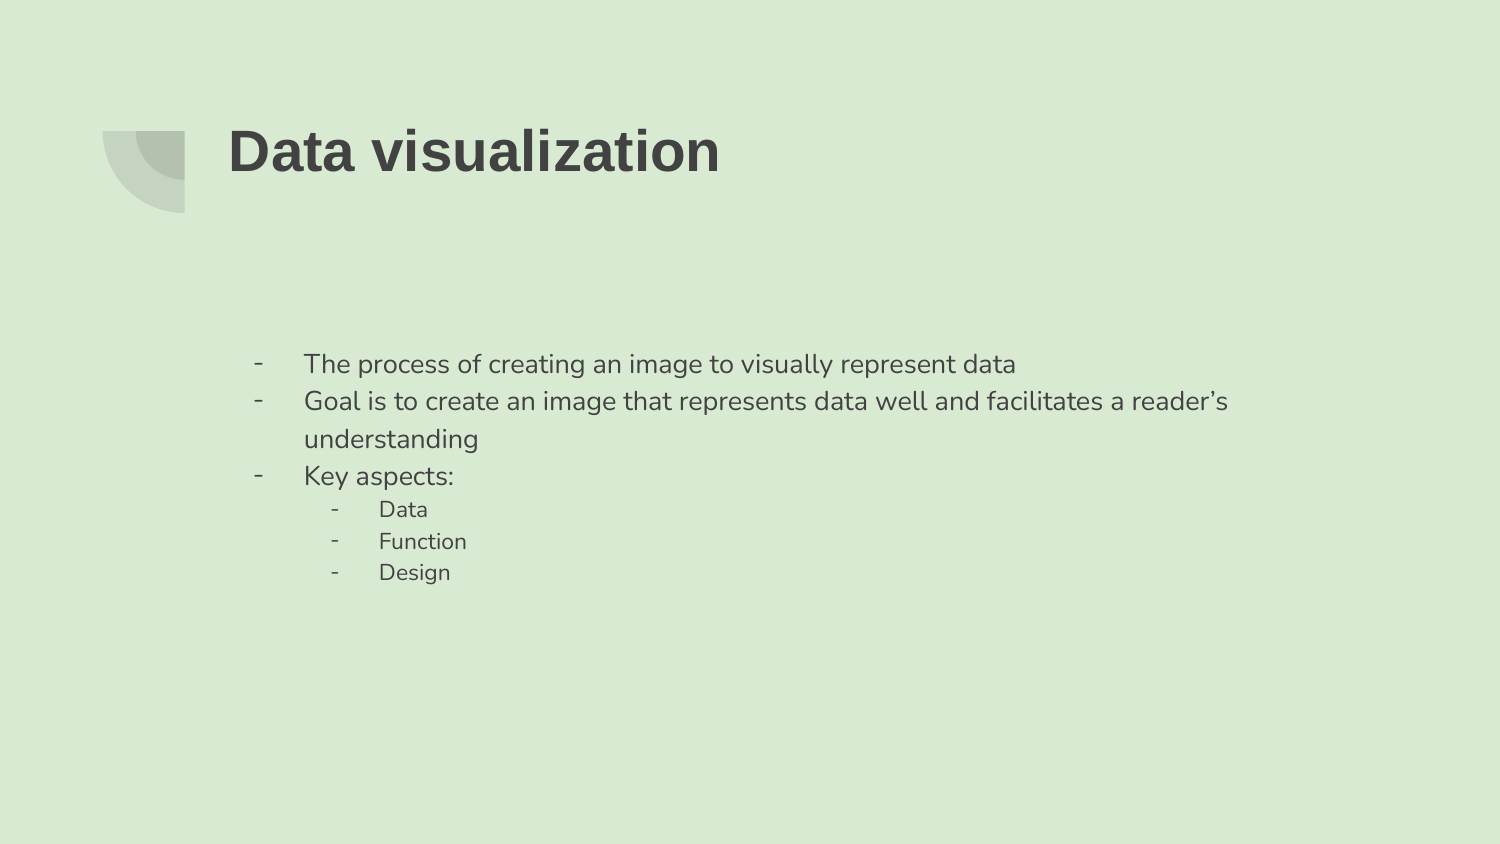

# Data visualization
The process of creating an image to visually represent data
Goal is to create an image that represents data well and facilitates a reader’s understanding
Key aspects:
Data
Function
Design